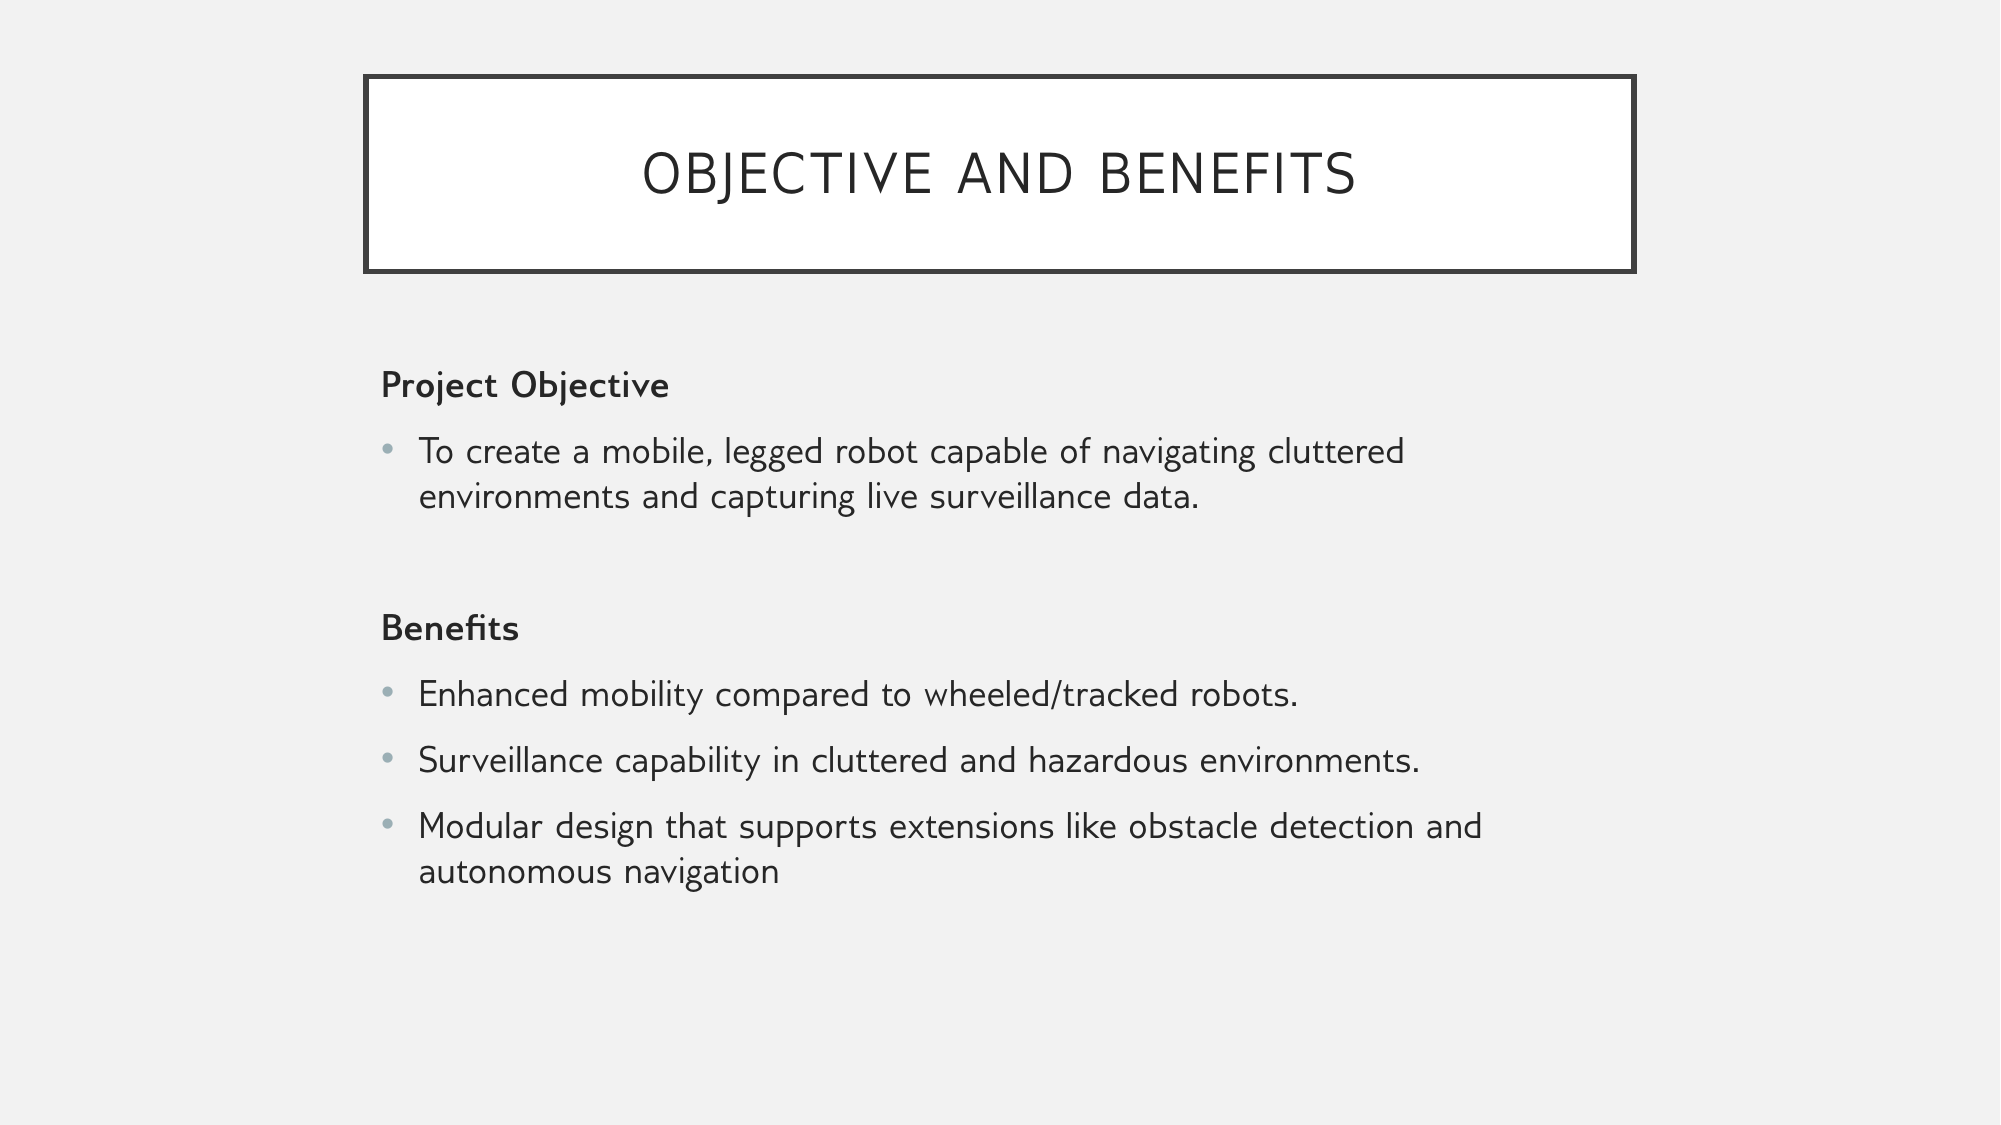

# Objective and Benefits

Project Objective
To create a mobile, legged robot capable of navigating cluttered environments and capturing live surveillance data.

Benefits
Enhanced mobility compared to wheeled/tracked robots.
Surveillance capability in cluttered and hazardous environments.
Modular design that supports extensions like obstacle detection and autonomous navigation